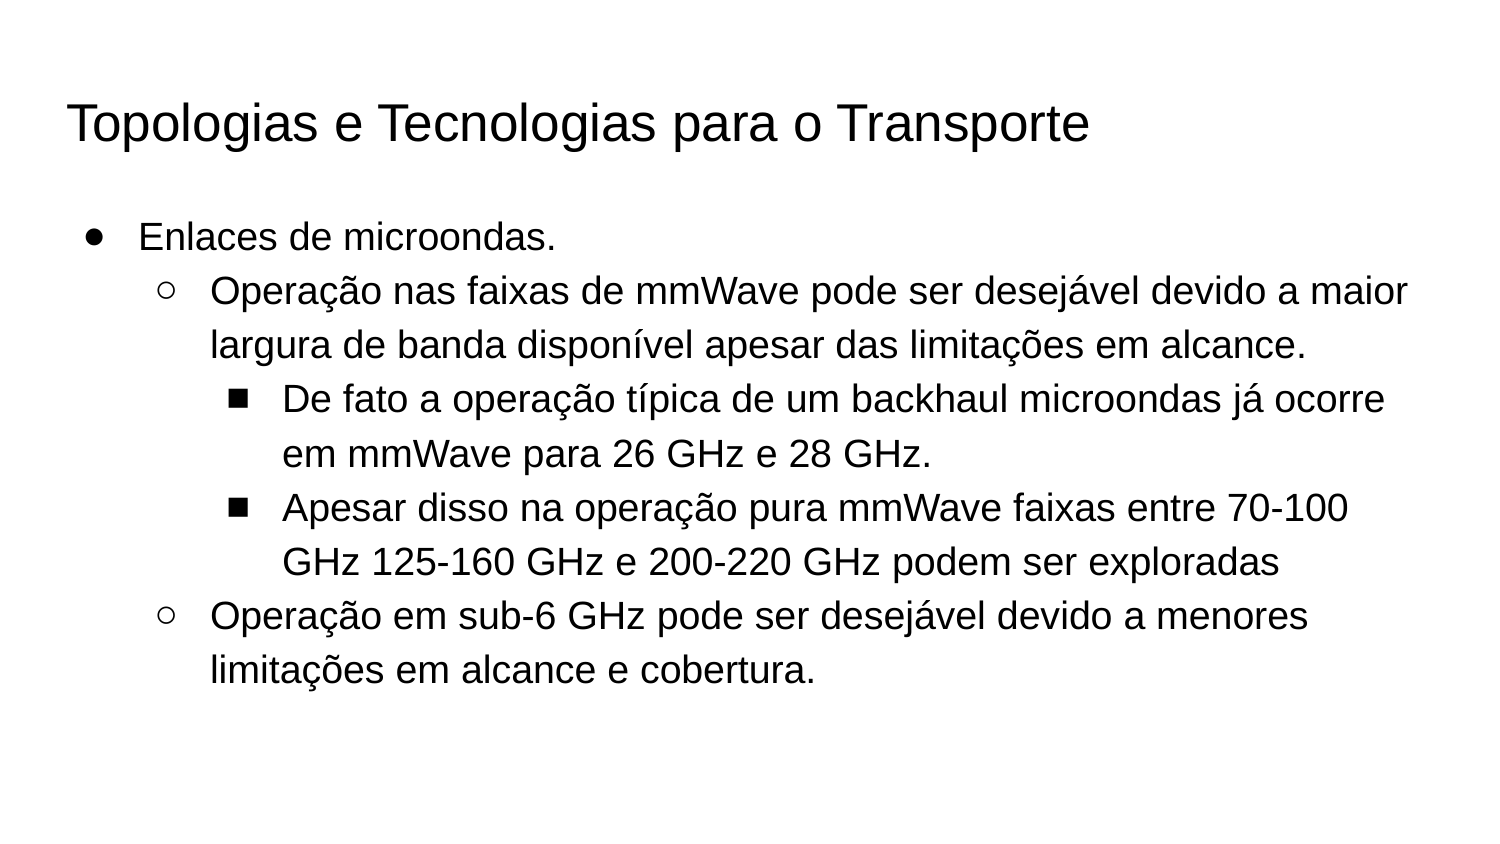

# Topologias e Tecnologias para o Transporte
Enlaces de microondas.
Operação nas faixas de mmWave pode ser desejável devido a maior largura de banda disponível apesar das limitações em alcance.
De fato a operação típica de um backhaul microondas já ocorre em mmWave para 26 GHz e 28 GHz.
Apesar disso na operação pura mmWave faixas entre 70-100 GHz 125-160 GHz e 200-220 GHz podem ser exploradas
Operação em sub-6 GHz pode ser desejável devido a menores limitações em alcance e cobertura.